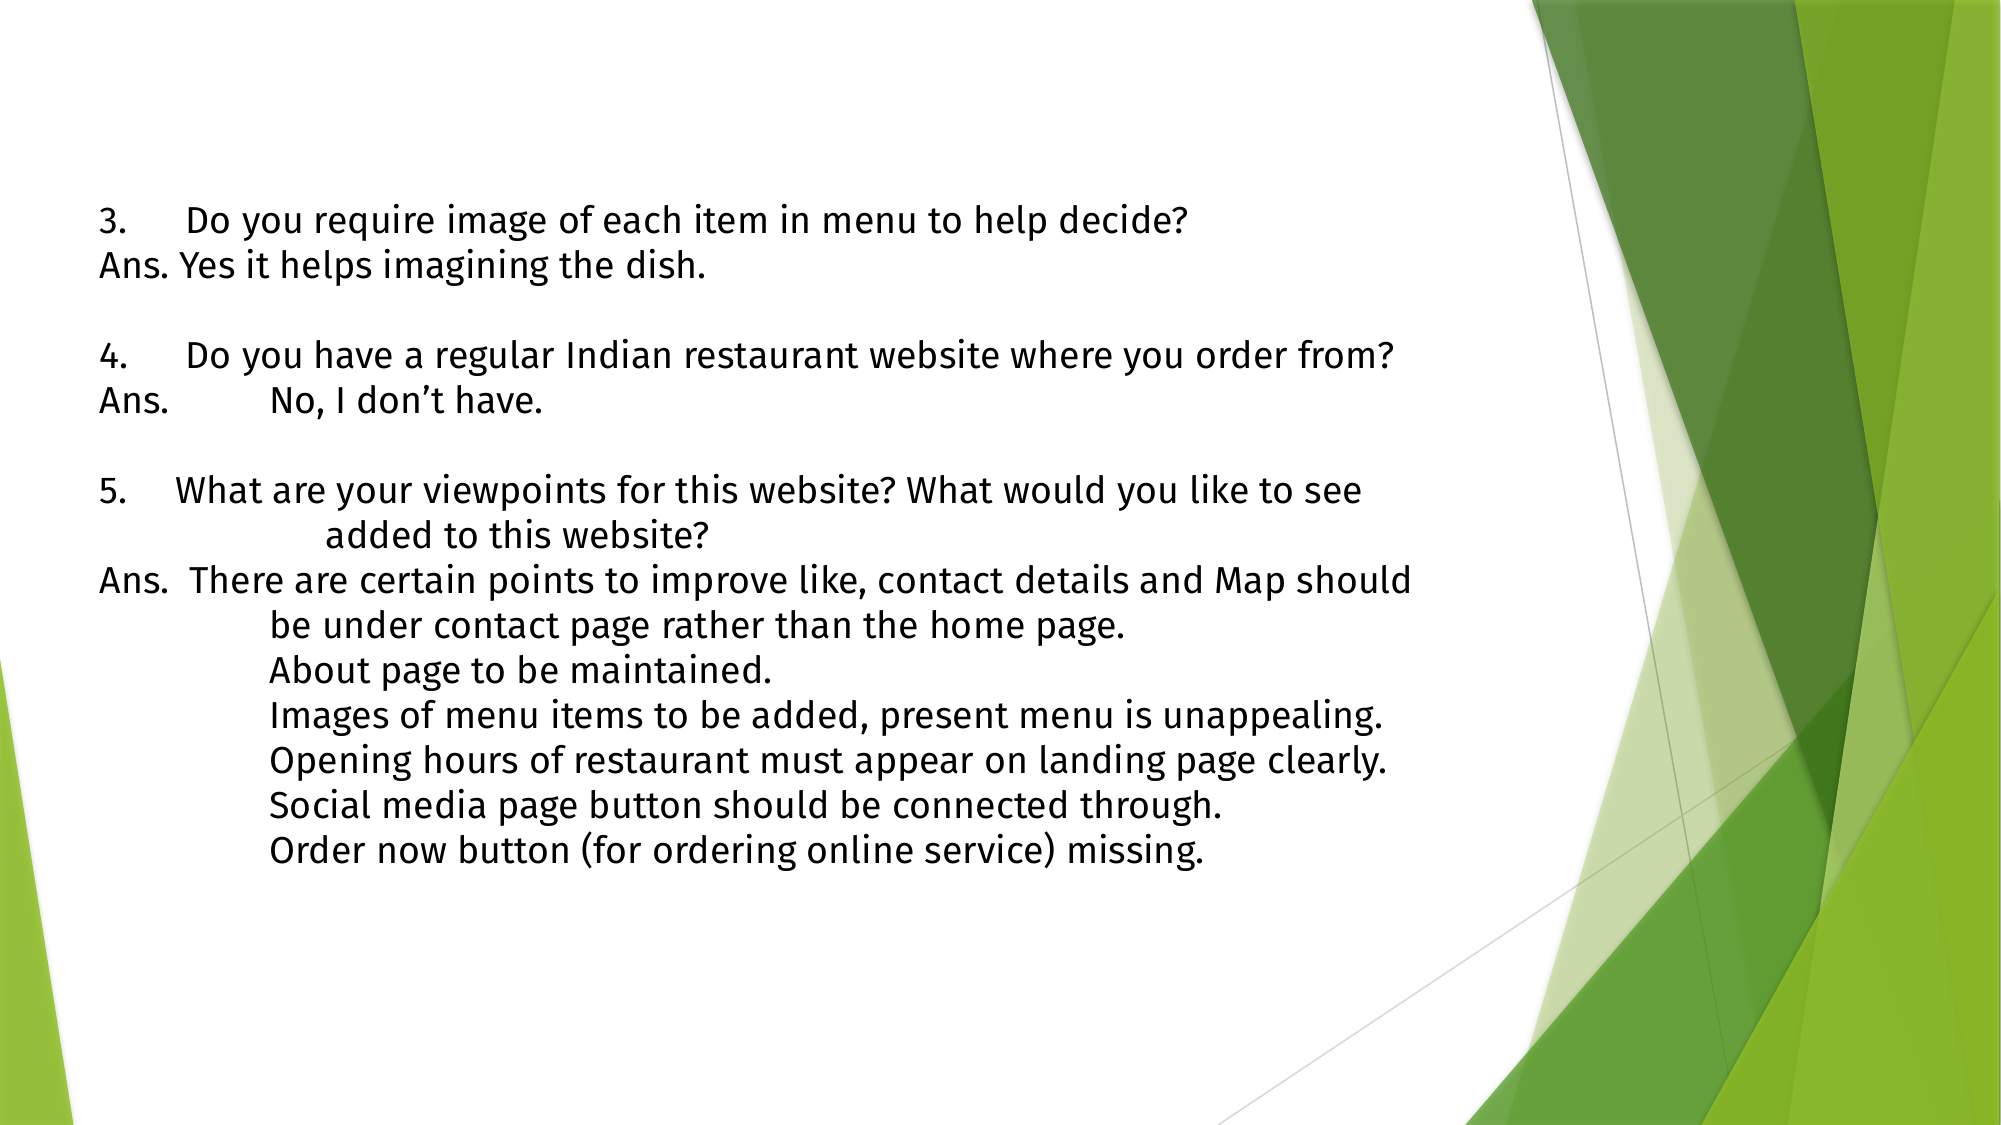

Do you require image of each item in menu to help decide?
Ans. Yes it helps imagining the dish.

   Do you have a regular Indian restaurant website where you order from?
Ans.	  No, I don’t have.

  What are your viewpoints for this website? What would you like to see        	  added to this website?
Ans.  There are certain points to improve like, contact details and Map should 	    	  be under contact page rather than the home page.
	  About page to be maintained.
	  Images of menu items to be added, present menu is unappealing.
	  Opening hours of restaurant must appear on landing page clearly.
	  Social media page button should be connected through.
	  Order now button (for ordering online service) missing.